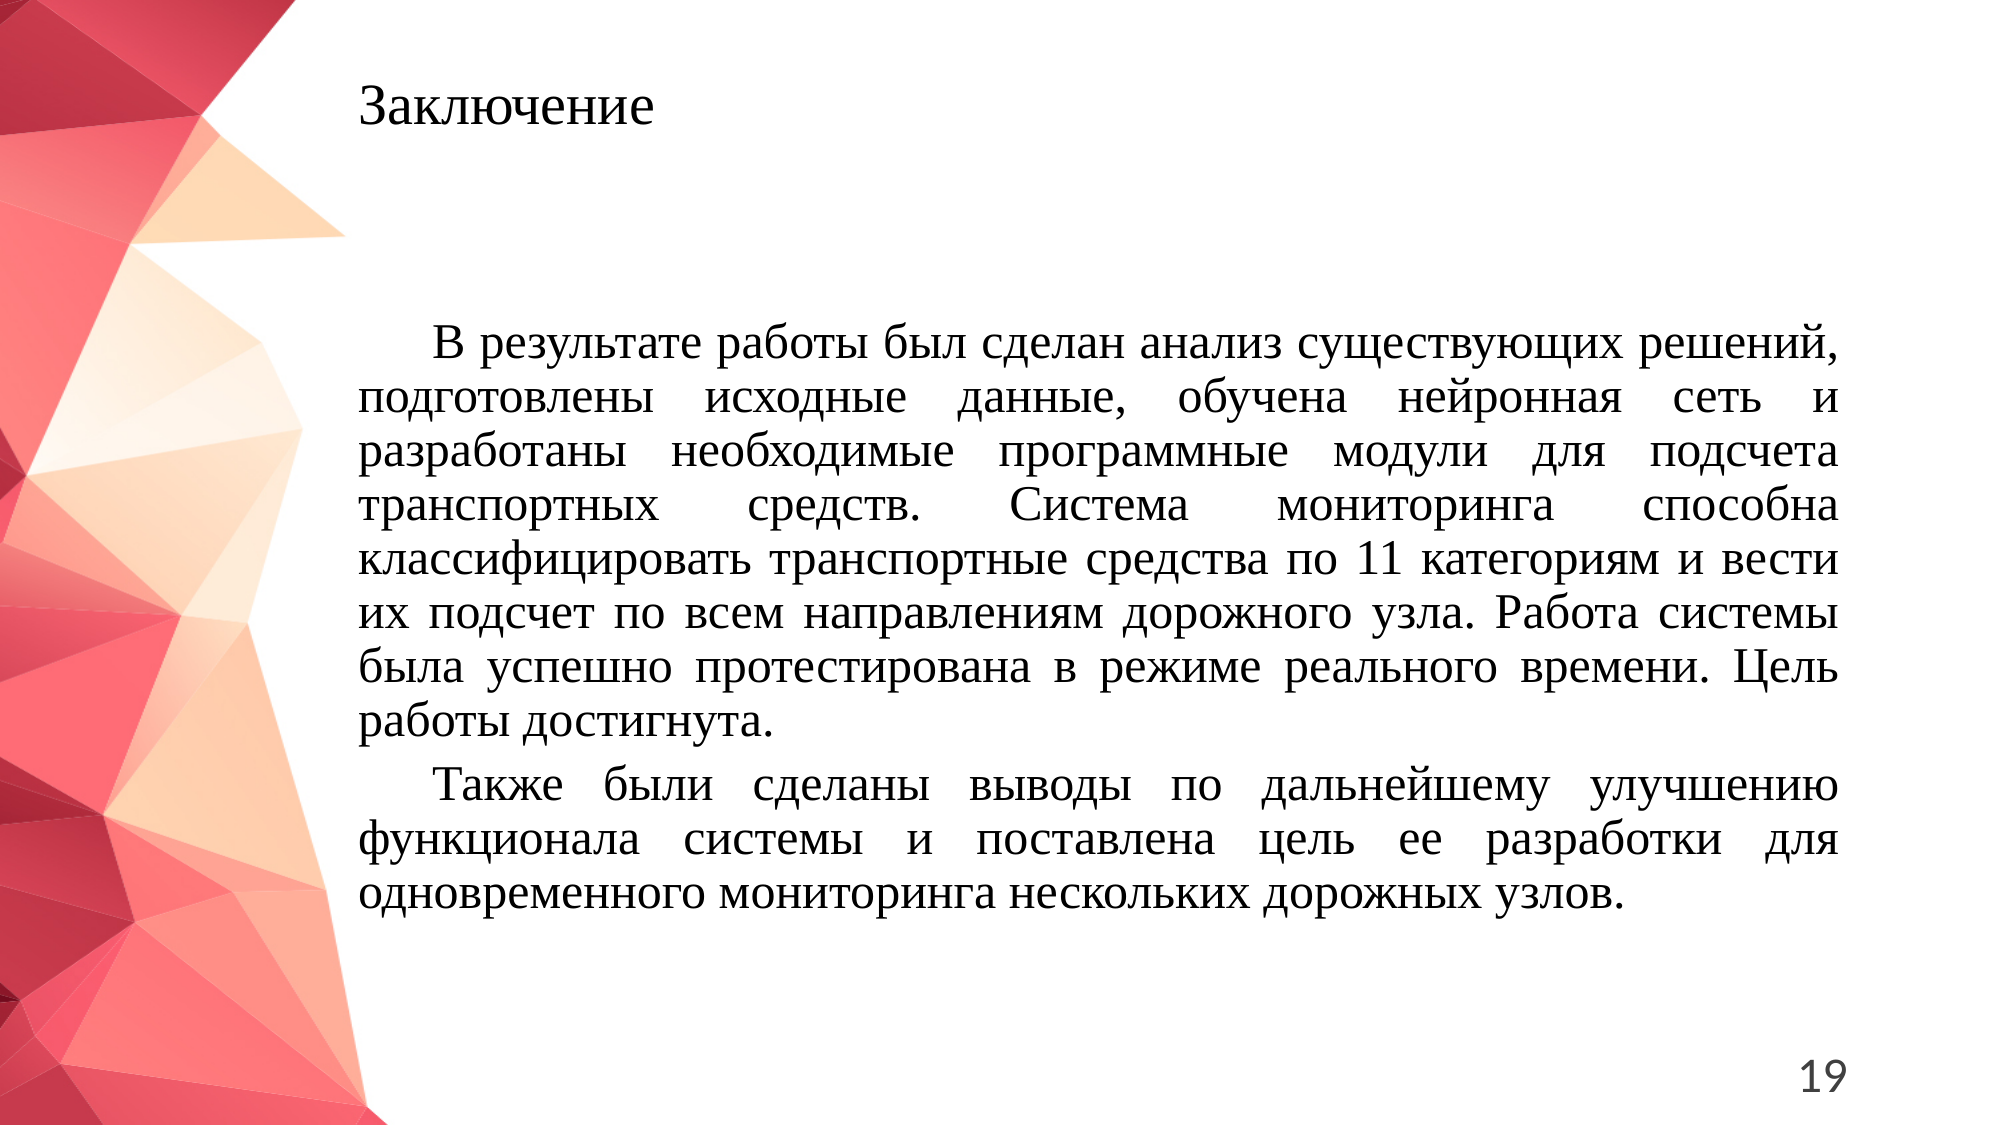

Заключение
В результате работы был сделан анализ существующих решений,
подготовлены исходные данные, обучена нейронная сеть и разработаны необходимые программные модули для подсчета транспортных средств. Система мониторинга способна классифицировать транспортные средства по 11 категориям и вести их подсчет по всем направлениям дорожного узла. Работа системы была успешно протестирована в режиме реального времени. Цель работы достигнута.
Также были сделаны выводы по дальнейшему улучшению функционала системы и поставлена цель ее разработки для одновременного мониторинга нескольких дорожных узлов.
19